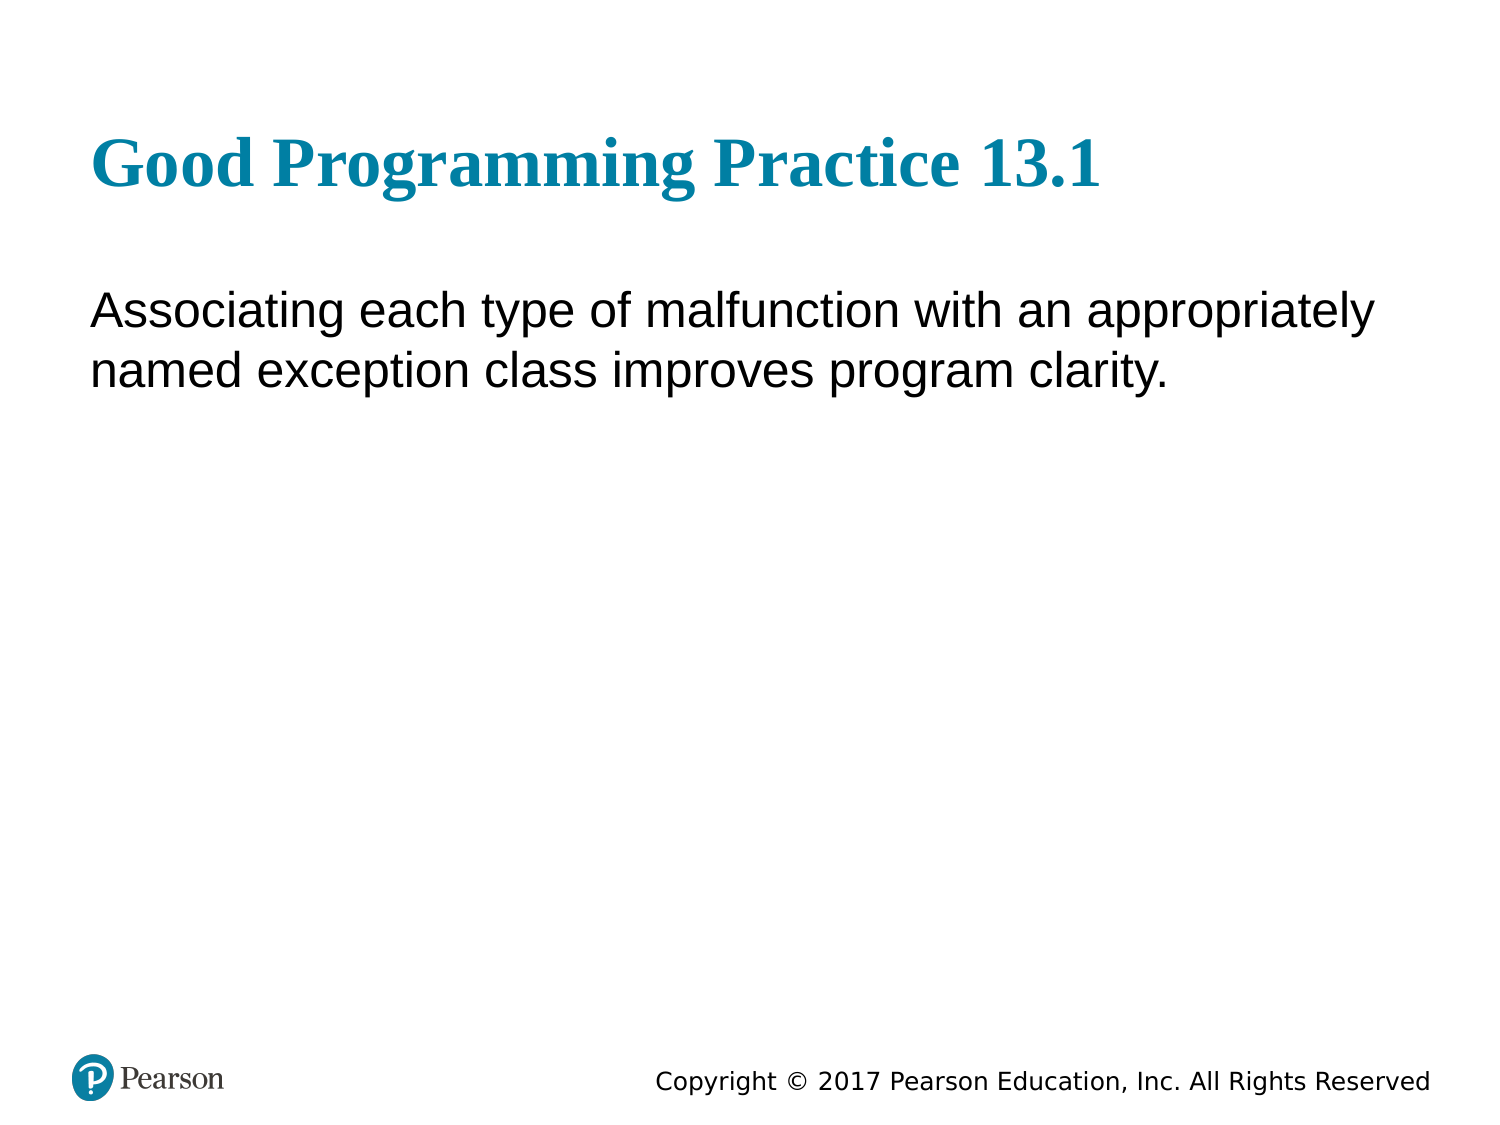

# Good Programming Practice 13.1
Associating each type of malfunction with an appropriately named exception class improves program clarity.